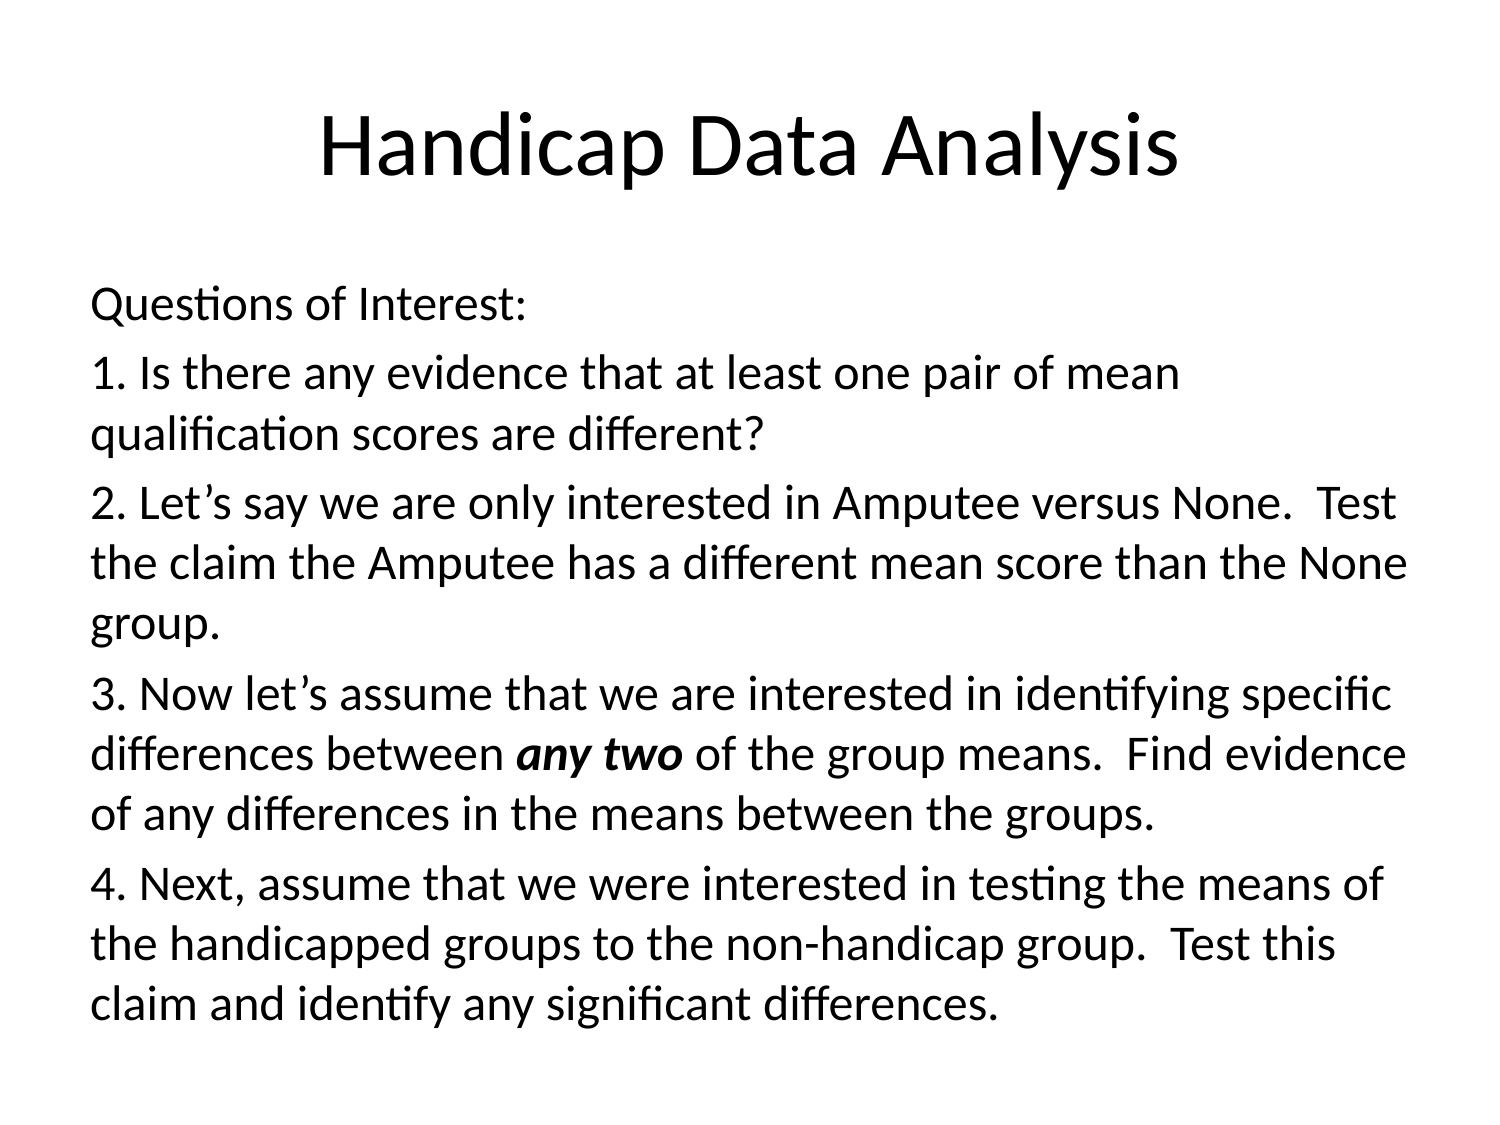

# Handicap Data Analysis
Questions of Interest:
1. Is there any evidence that at least one pair of mean qualification scores are different?
2. Let’s say we are only interested in Amputee versus None.  Test the claim the Amputee has a different mean score than the None group.
3. Now let’s assume that we are interested in identifying specific differences between any two of the group means.  Find evidence of any differences in the means between the groups.
4. Next, assume that we were interested in testing the means of the handicapped groups to the non-handicap group.  Test this claim and identify any significant differences.